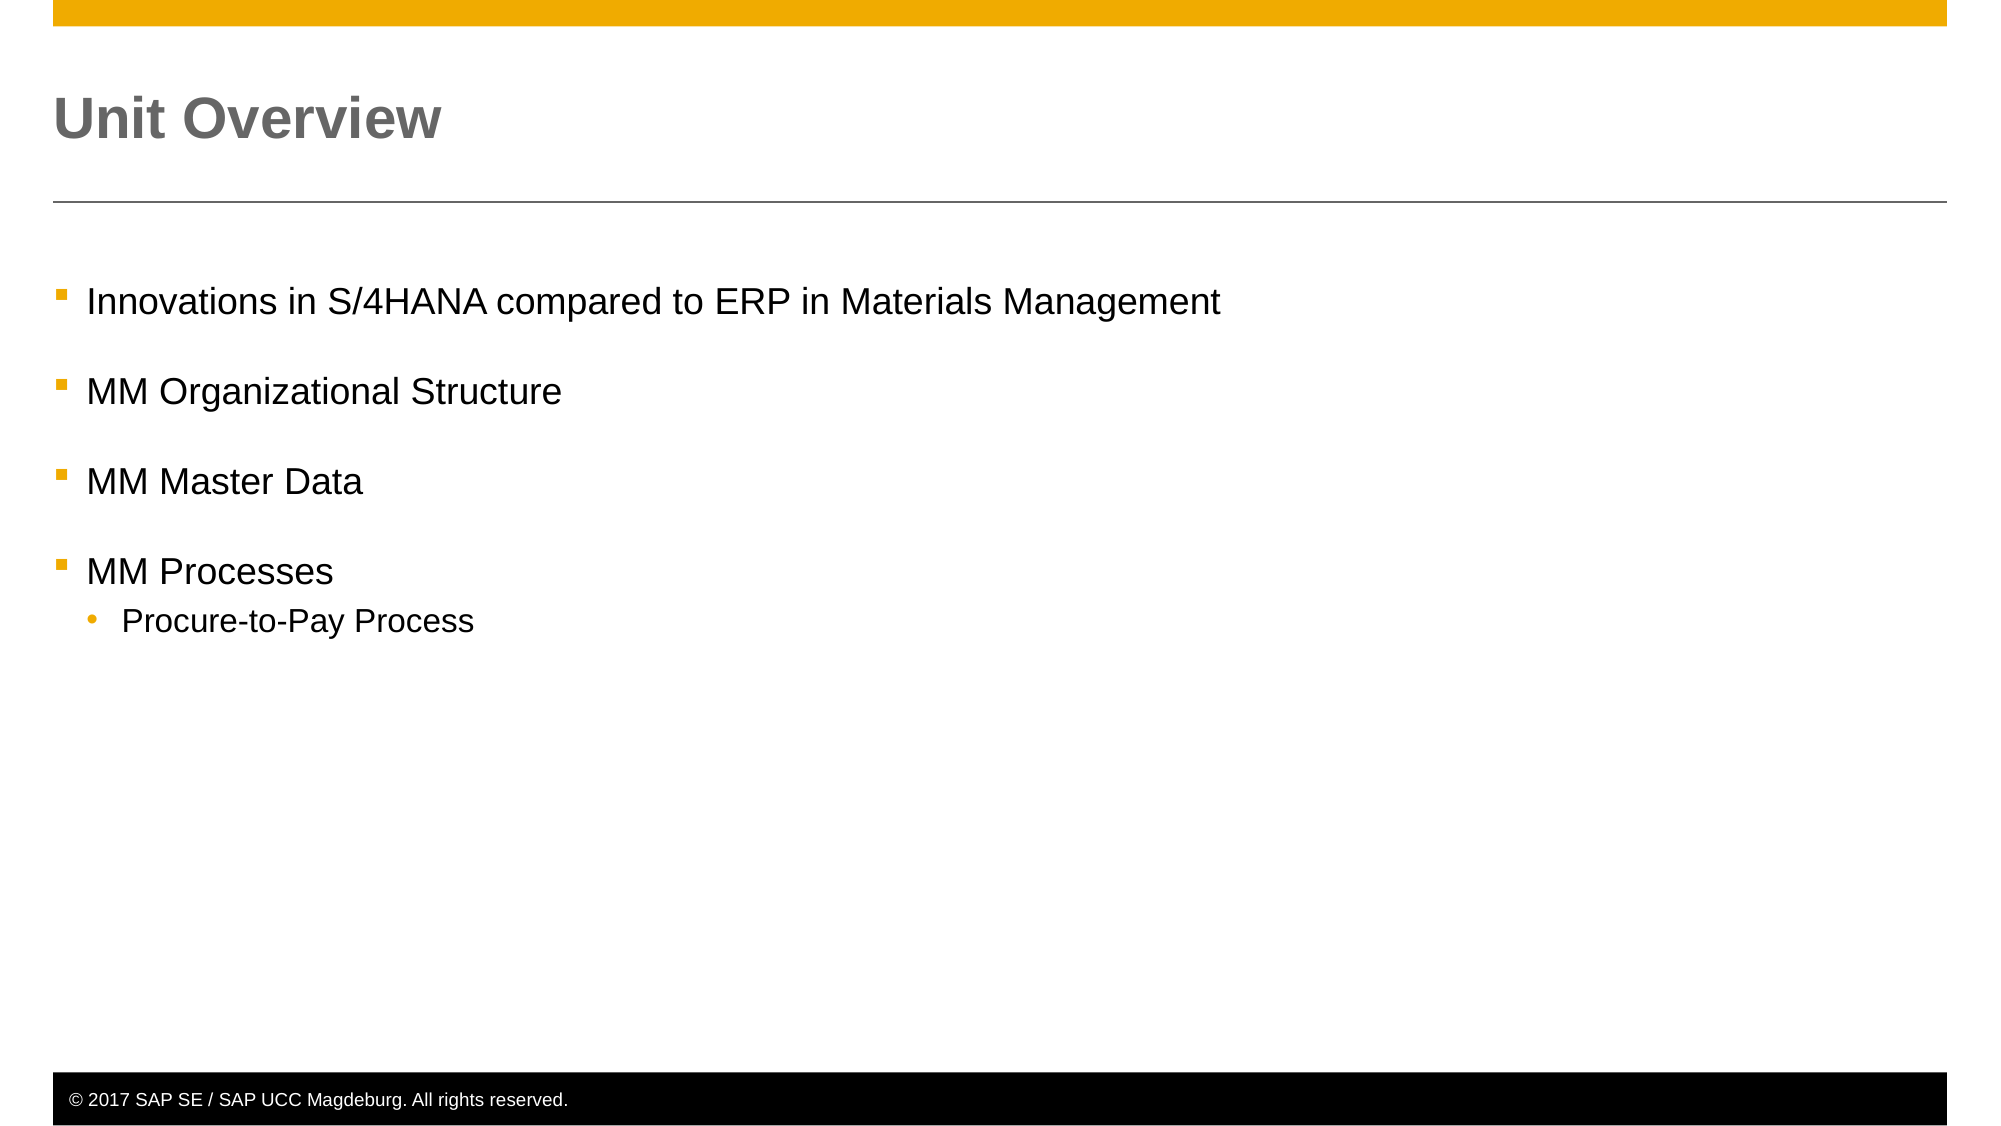

# Unit Overview
Innovations in S/4HANA compared to ERP in Materials Management

MM Organizational Structure

MM Master Data

MM Processes
Procure-to-Pay Process